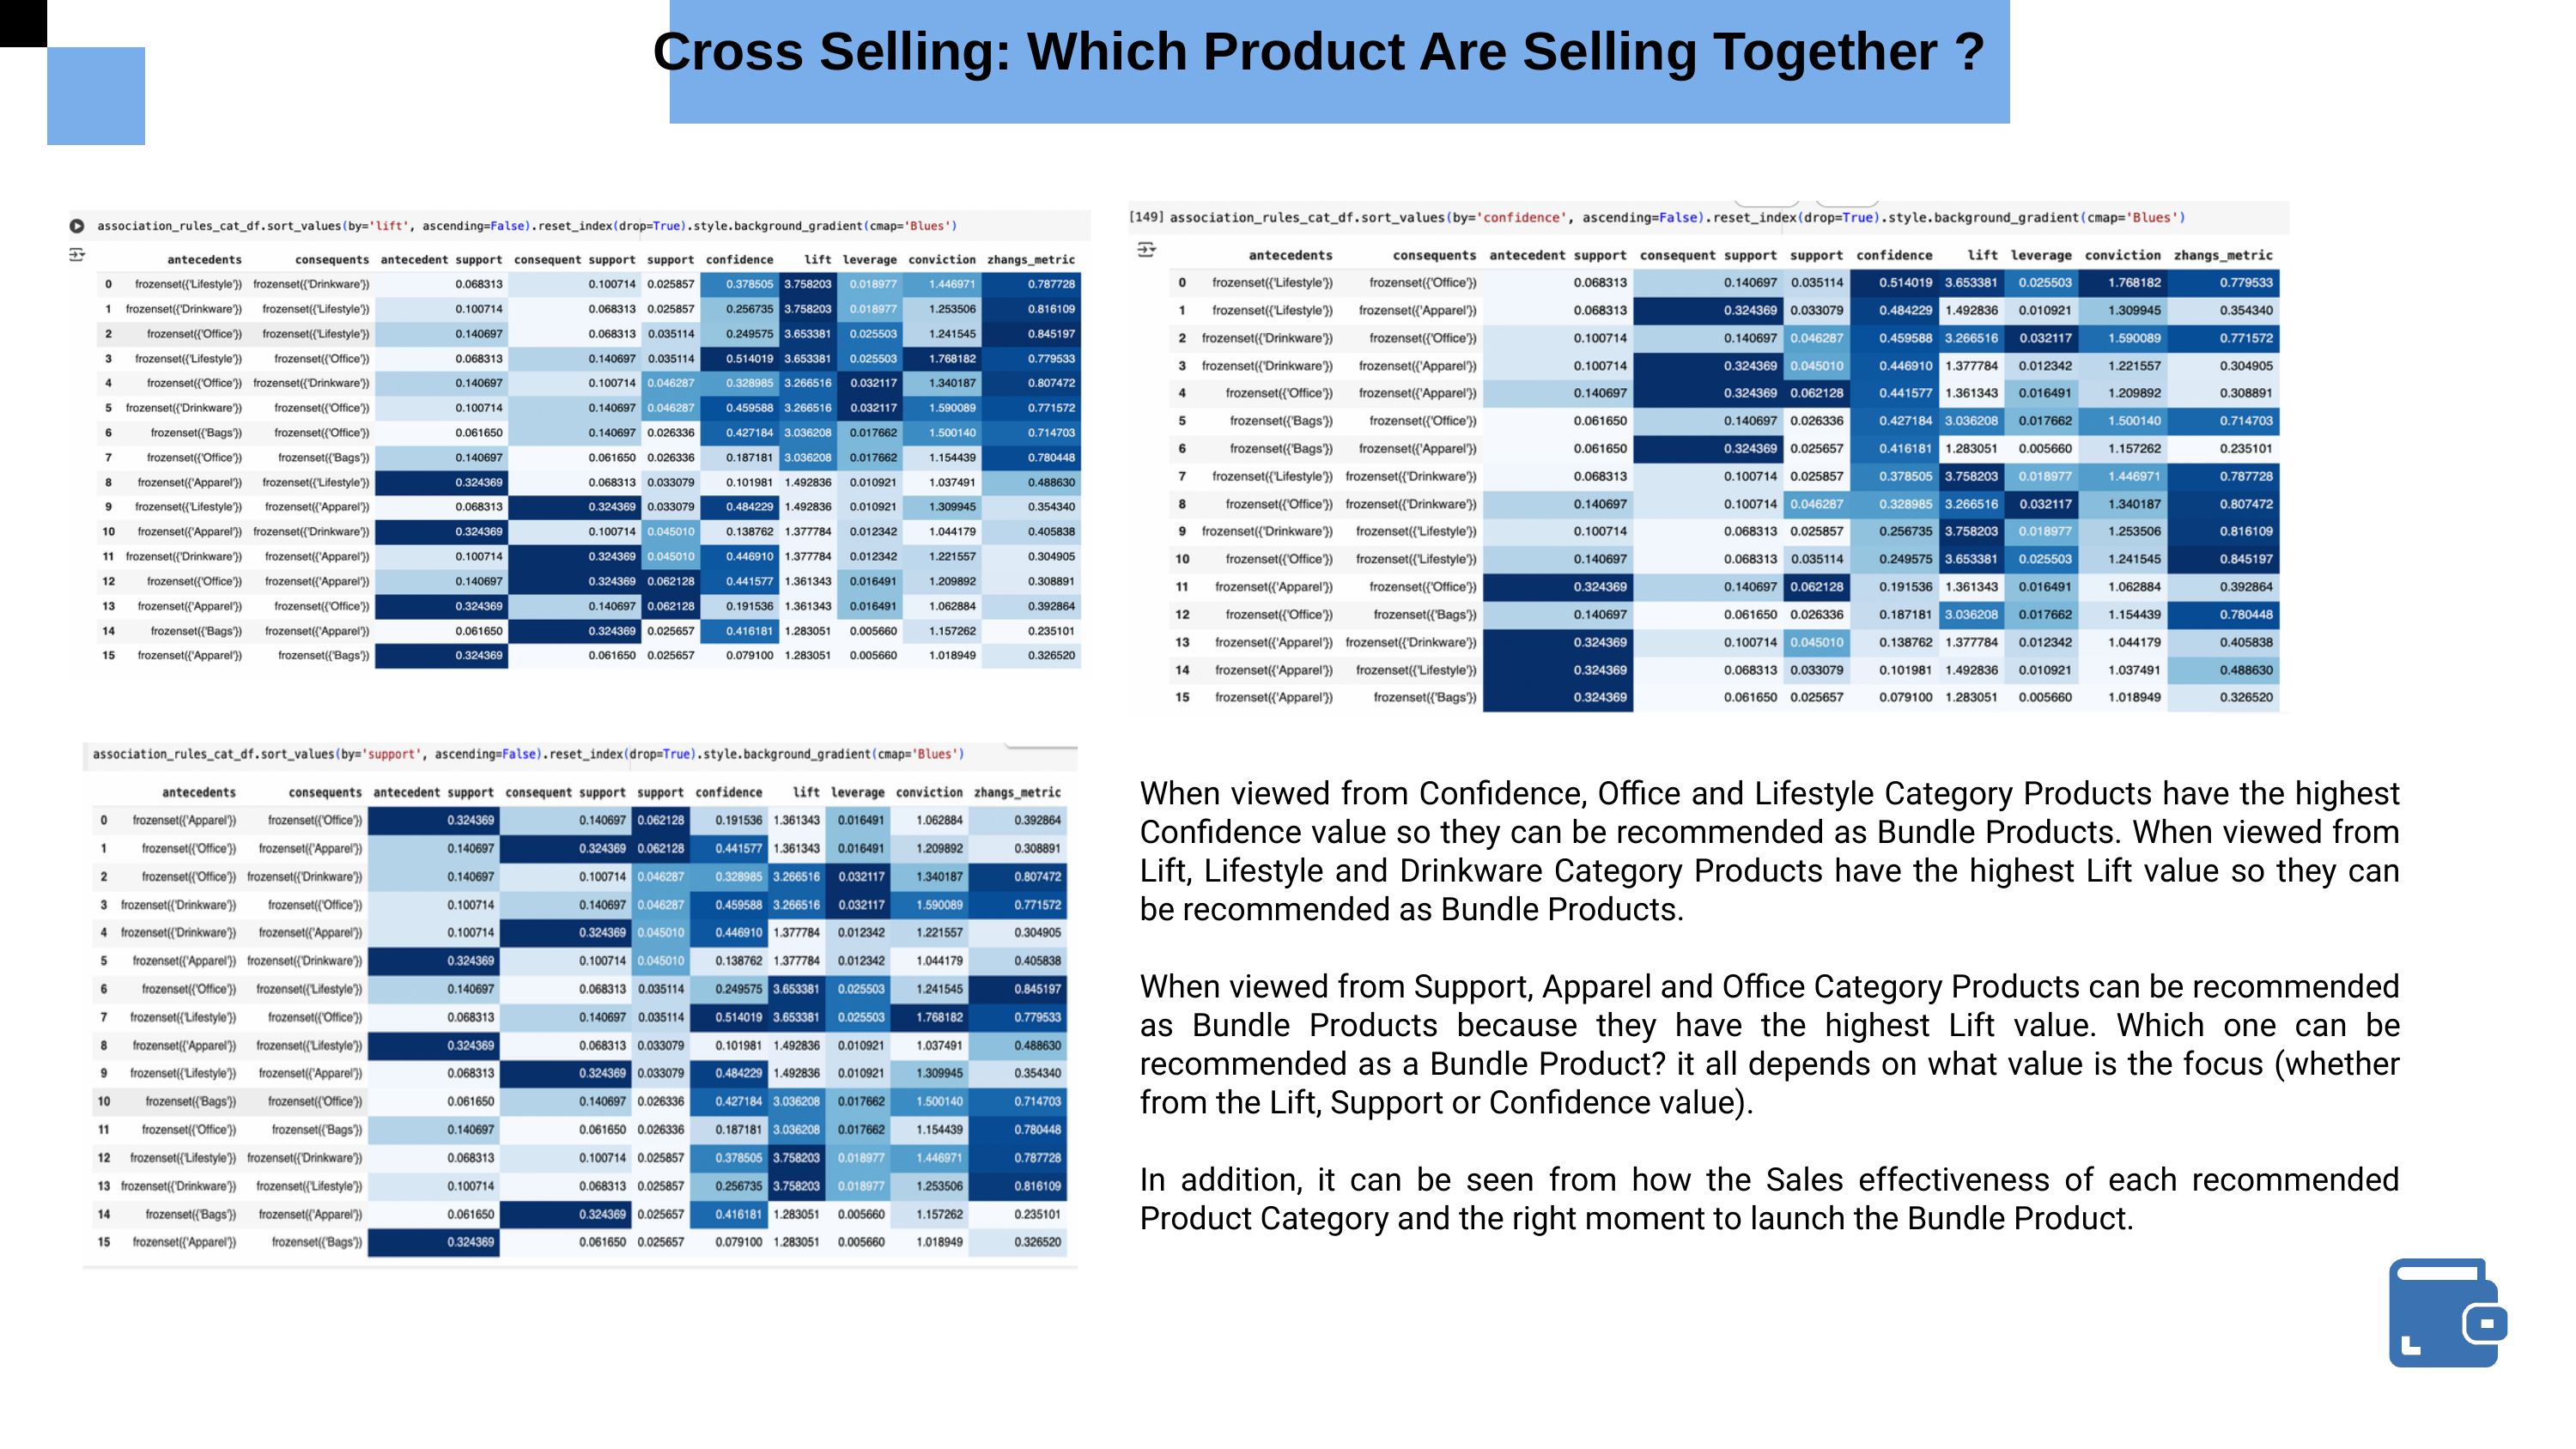

Cross Selling: Which Product Are Selling Together ?

When viewed from Confidence, Office and Lifestyle Category Products have the highest Confidence value so they can be recommended as Bundle Products. When viewed from Lift, Lifestyle and Drinkware Category Products have the highest Lift value so they can be recommended as Bundle Products.

When viewed from Support, Apparel and Office Category Products can be recommended as Bundle Products because they have the highest Lift value. Which one can be recommended as a Bundle Product? it all depends on what value is the focus (whether from the Lift, Support or Confidence value).

In addition, it can be seen from how the Sales effectiveness of each recommended Product Category and the right moment to launch the Bundle Product.